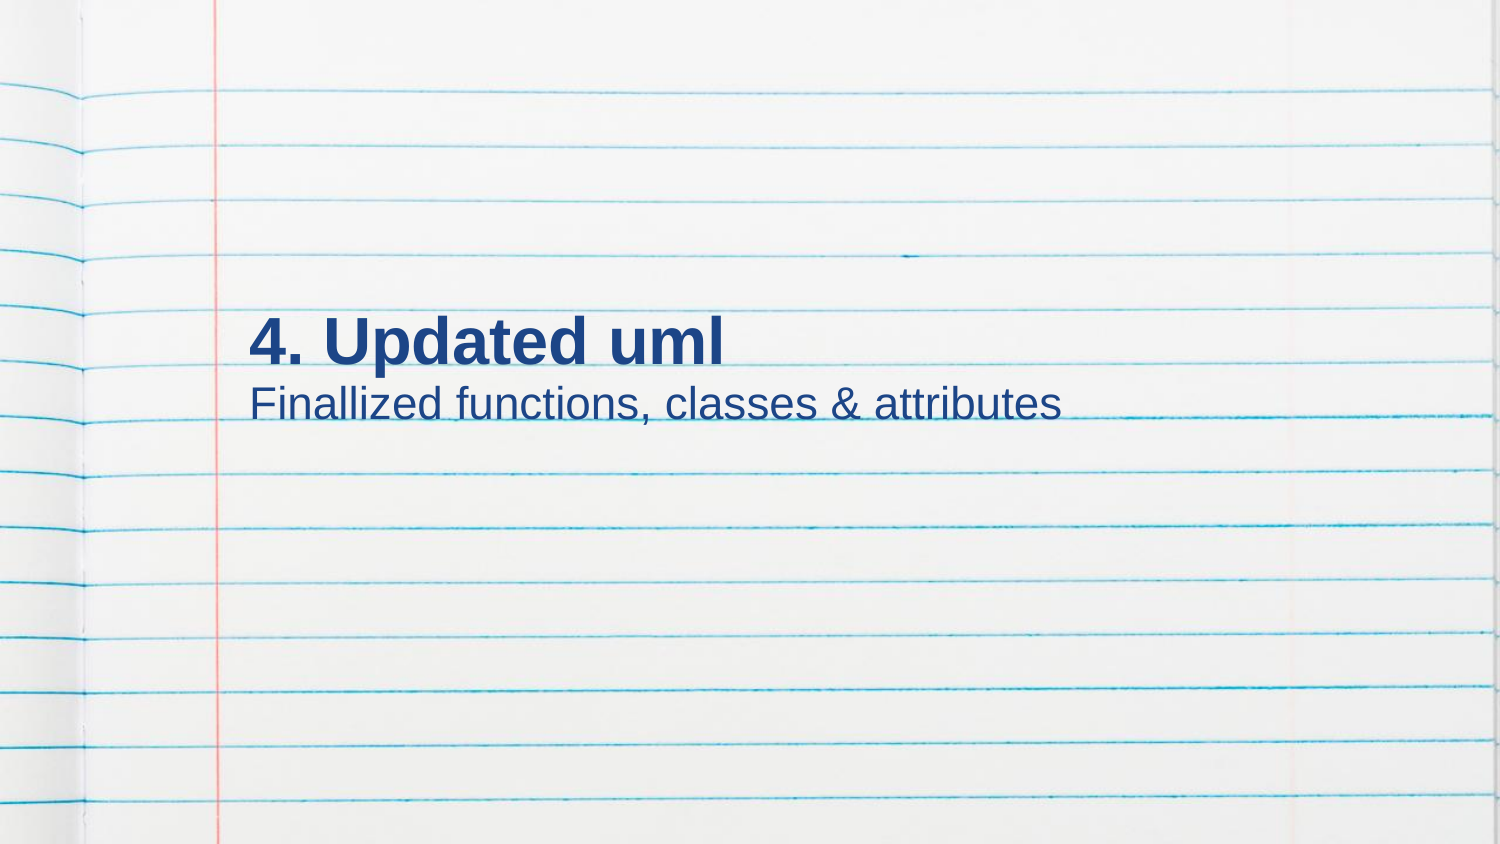

# 4. Updated uml
Finallized functions, classes & attributes